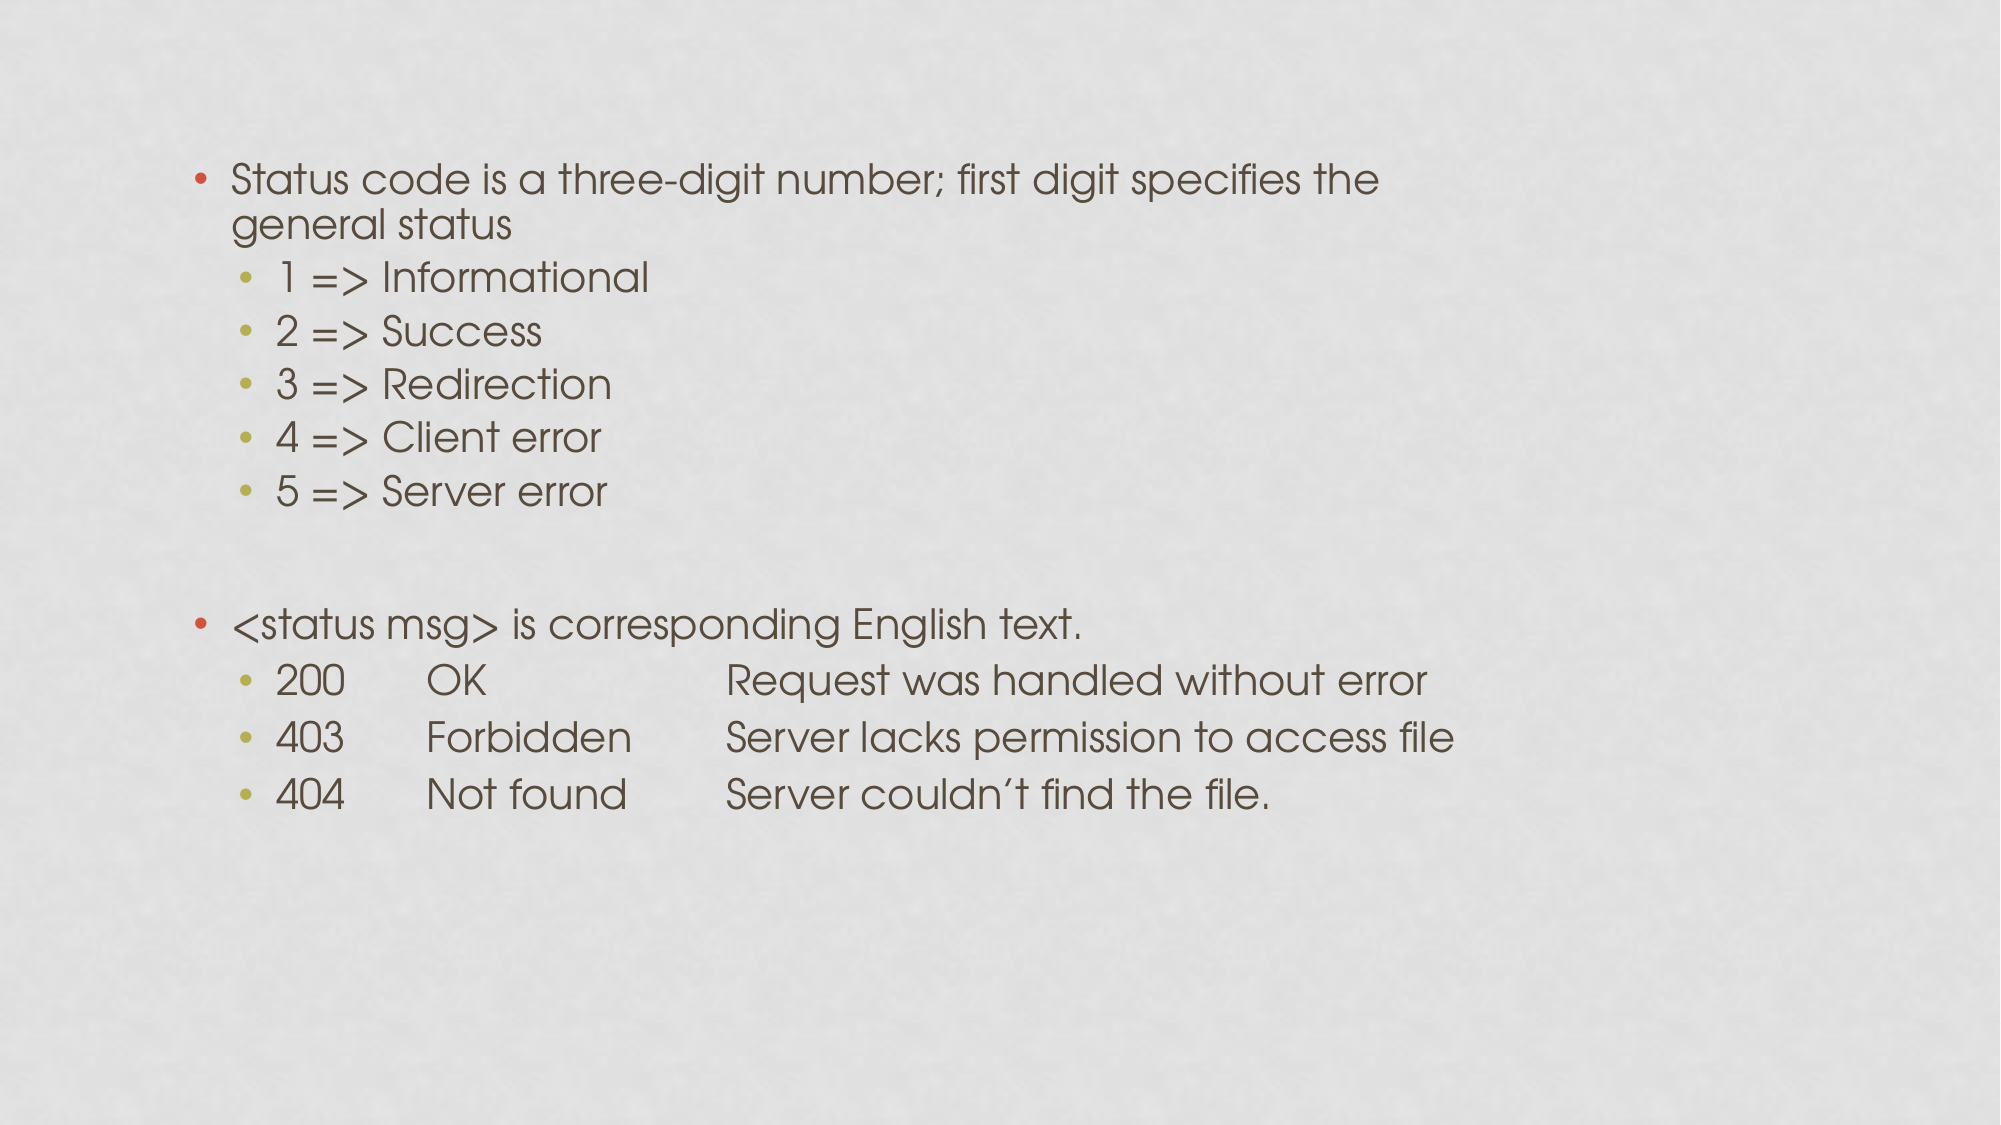

Status code is a three-digit number; first digit specifies the general status
1 => Informational
2 => Success
3 => Redirection
4 => Client error
5 => Server error

<status msg> is corresponding English text.
200 	OK		Request was handled without error
403	Forbidden	Server lacks permission to access file
404	Not found	Server couldn’t find the file.

veena suresh,PESU